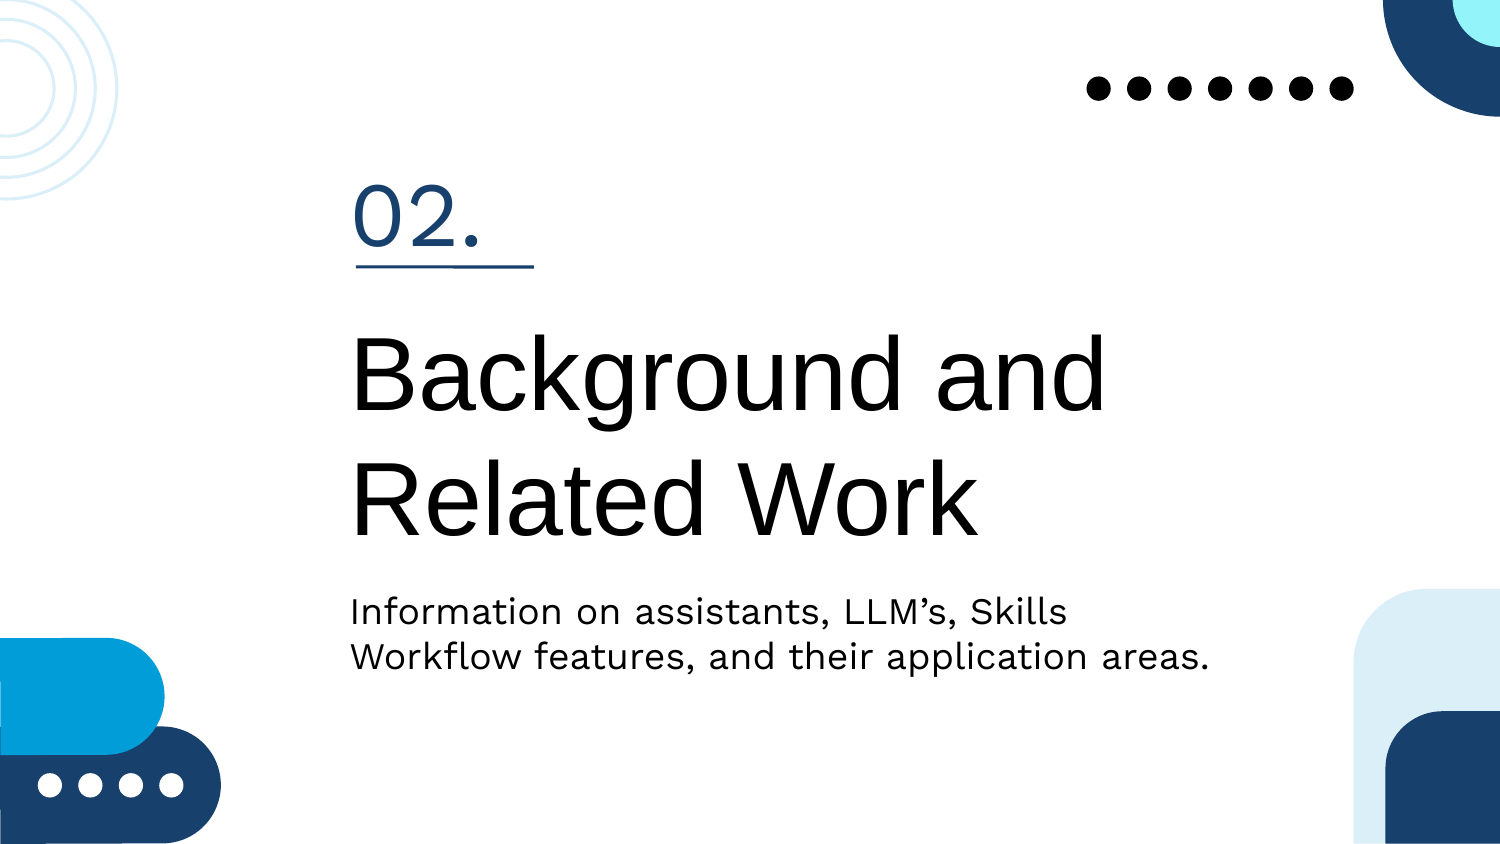

02.

Background and Related Work
Information on assistants, LLM’s, Skills Workflow features, and their application areas.